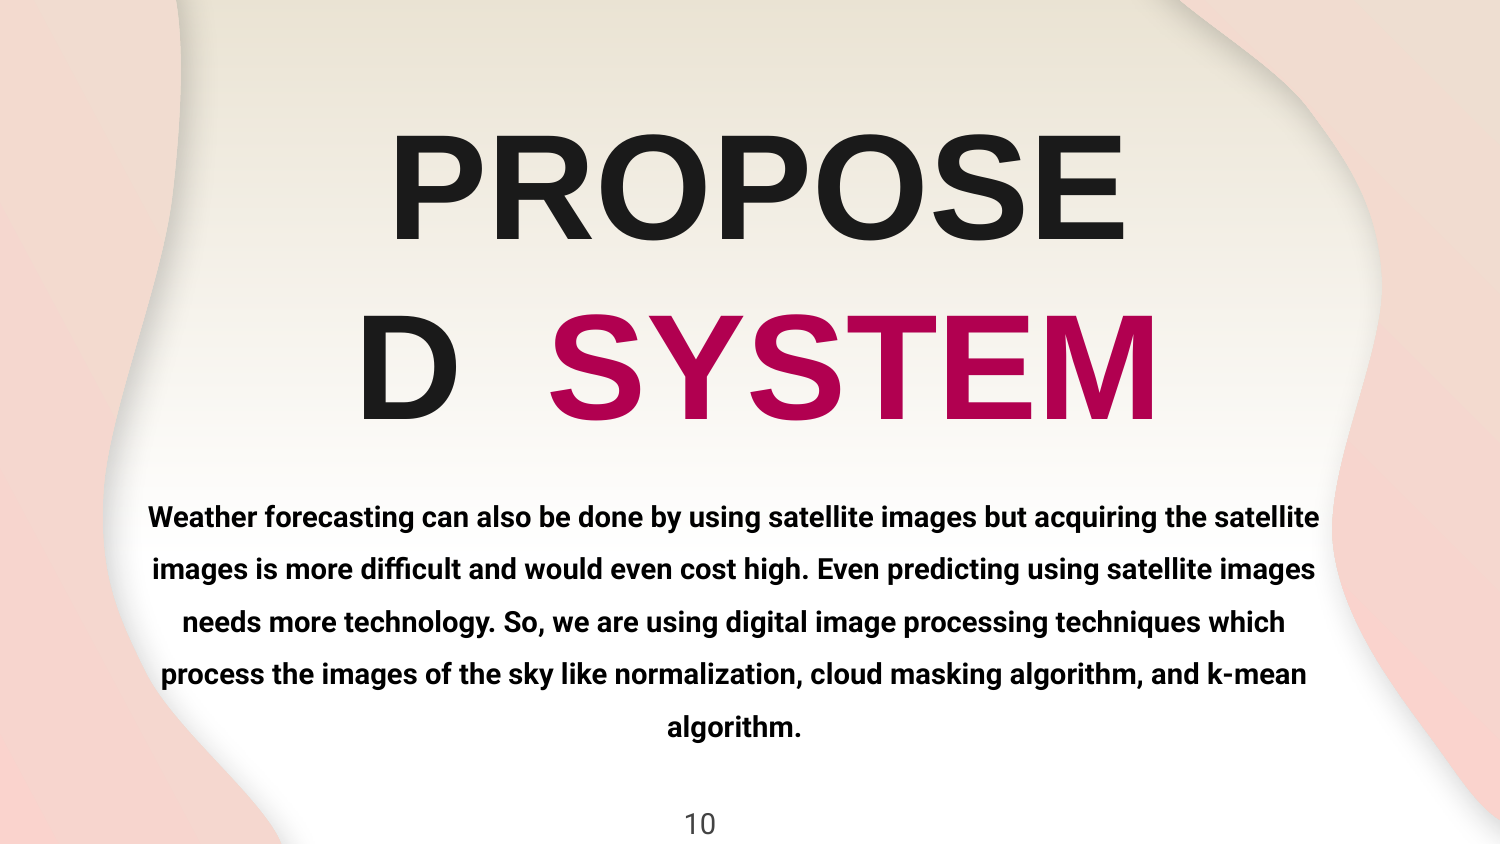

# PROPOSED  SYSTEM
Weather forecasting can also be done by using satellite images but acquiring the satellite images is more difficult and would even cost high. Even predicting using satellite images needs more technology. So, we are using digital image processing techniques which process the images of the sky like normalization, cloud masking algorithm, and k-mean algorithm.
10